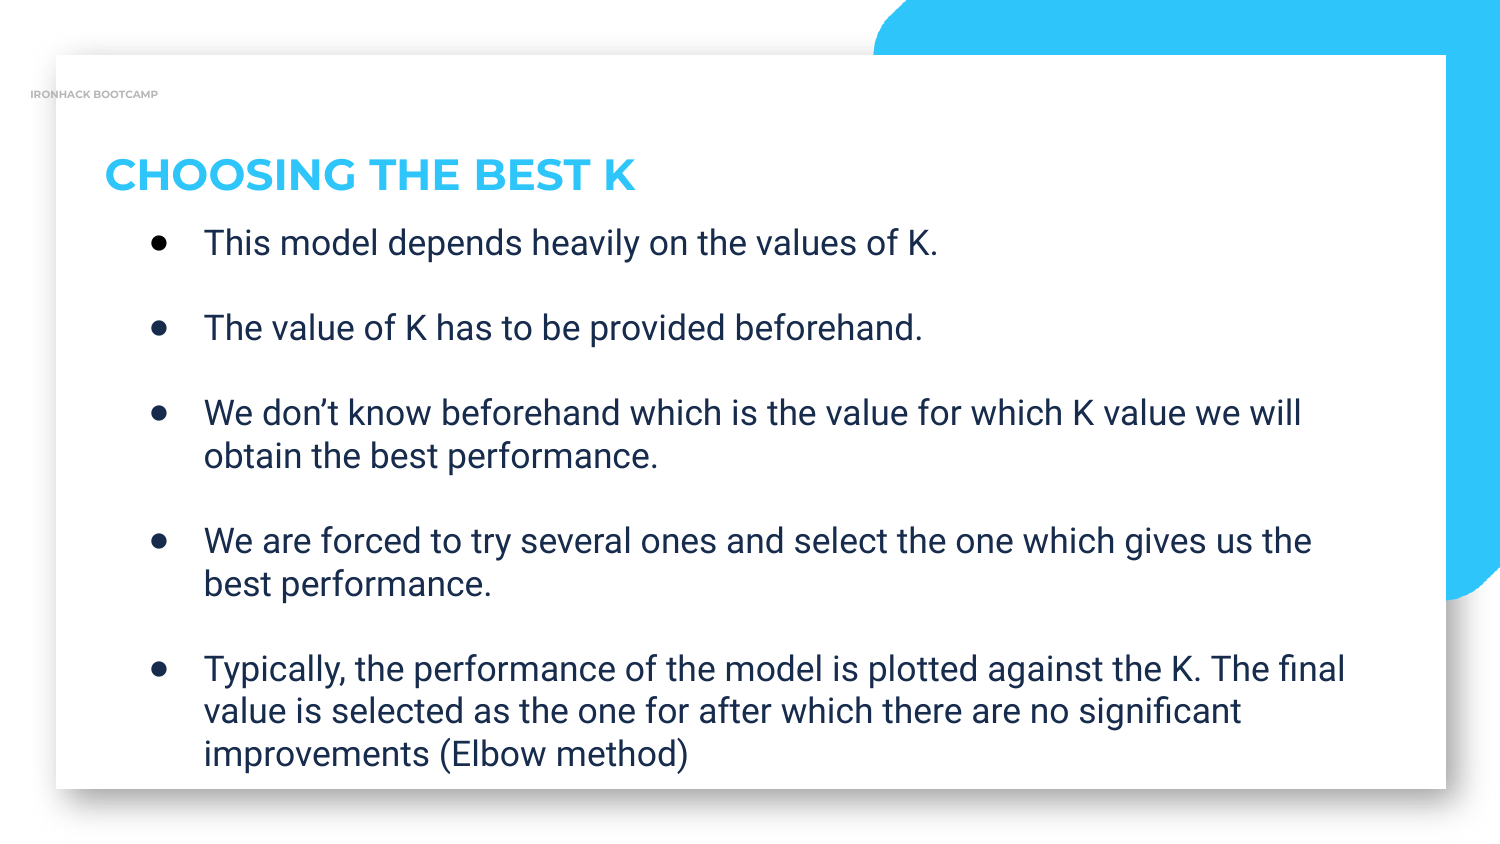

IRONHACK BOOTCAMP
CHOOSING THE BEST K
This model depends heavily on the values of K.

The value of K has to be provided beforehand.

We don’t know beforehand which is the value for which K value we will obtain the best performance.

We are forced to try several ones and select the one which gives us the best performance.

Typically, the performance of the model is plotted against the K. The final value is selected as the one for after which there are no significant improvements (Elbow method)